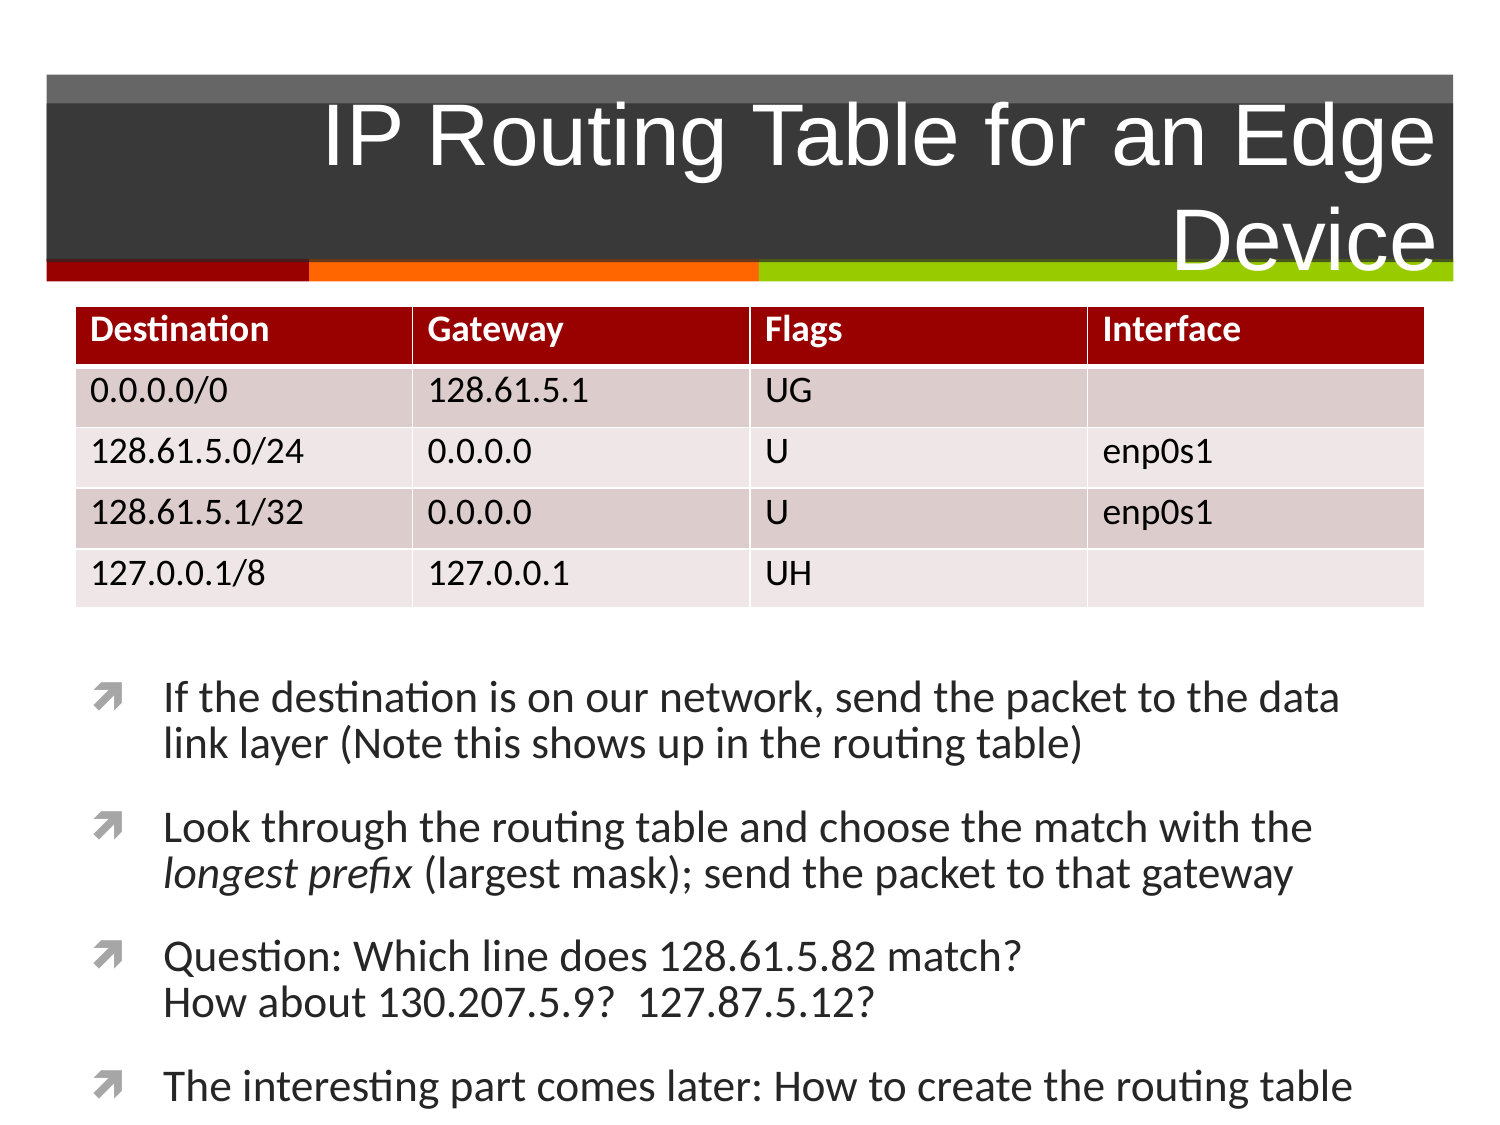

# IP Routing Table for an Edge Device
| Destination | Gateway | Flags | Interface |
| --- | --- | --- | --- |
| 0.0.0.0/0 | 128.61.5.1 | UG |  |
| 128.61.5.0/24 | 0.0.0.0 | U | enp0s1 |
| 128.61.5.1/32 | 0.0.0.0 | U | enp0s1 |
| 127.0.0.1/8 | 127.0.0.1 | UH |  |
If the destination is on our network, send the packet to the data link layer (Note this shows up in the routing table)
Look through the routing table and choose the match with the longest prefix (largest mask); send the packet to that gateway
Question: Which line does 128.61.5.82 match?
How about 130.207.5.9?  127.87.5.12?
The interesting part comes later: How to create the routing table